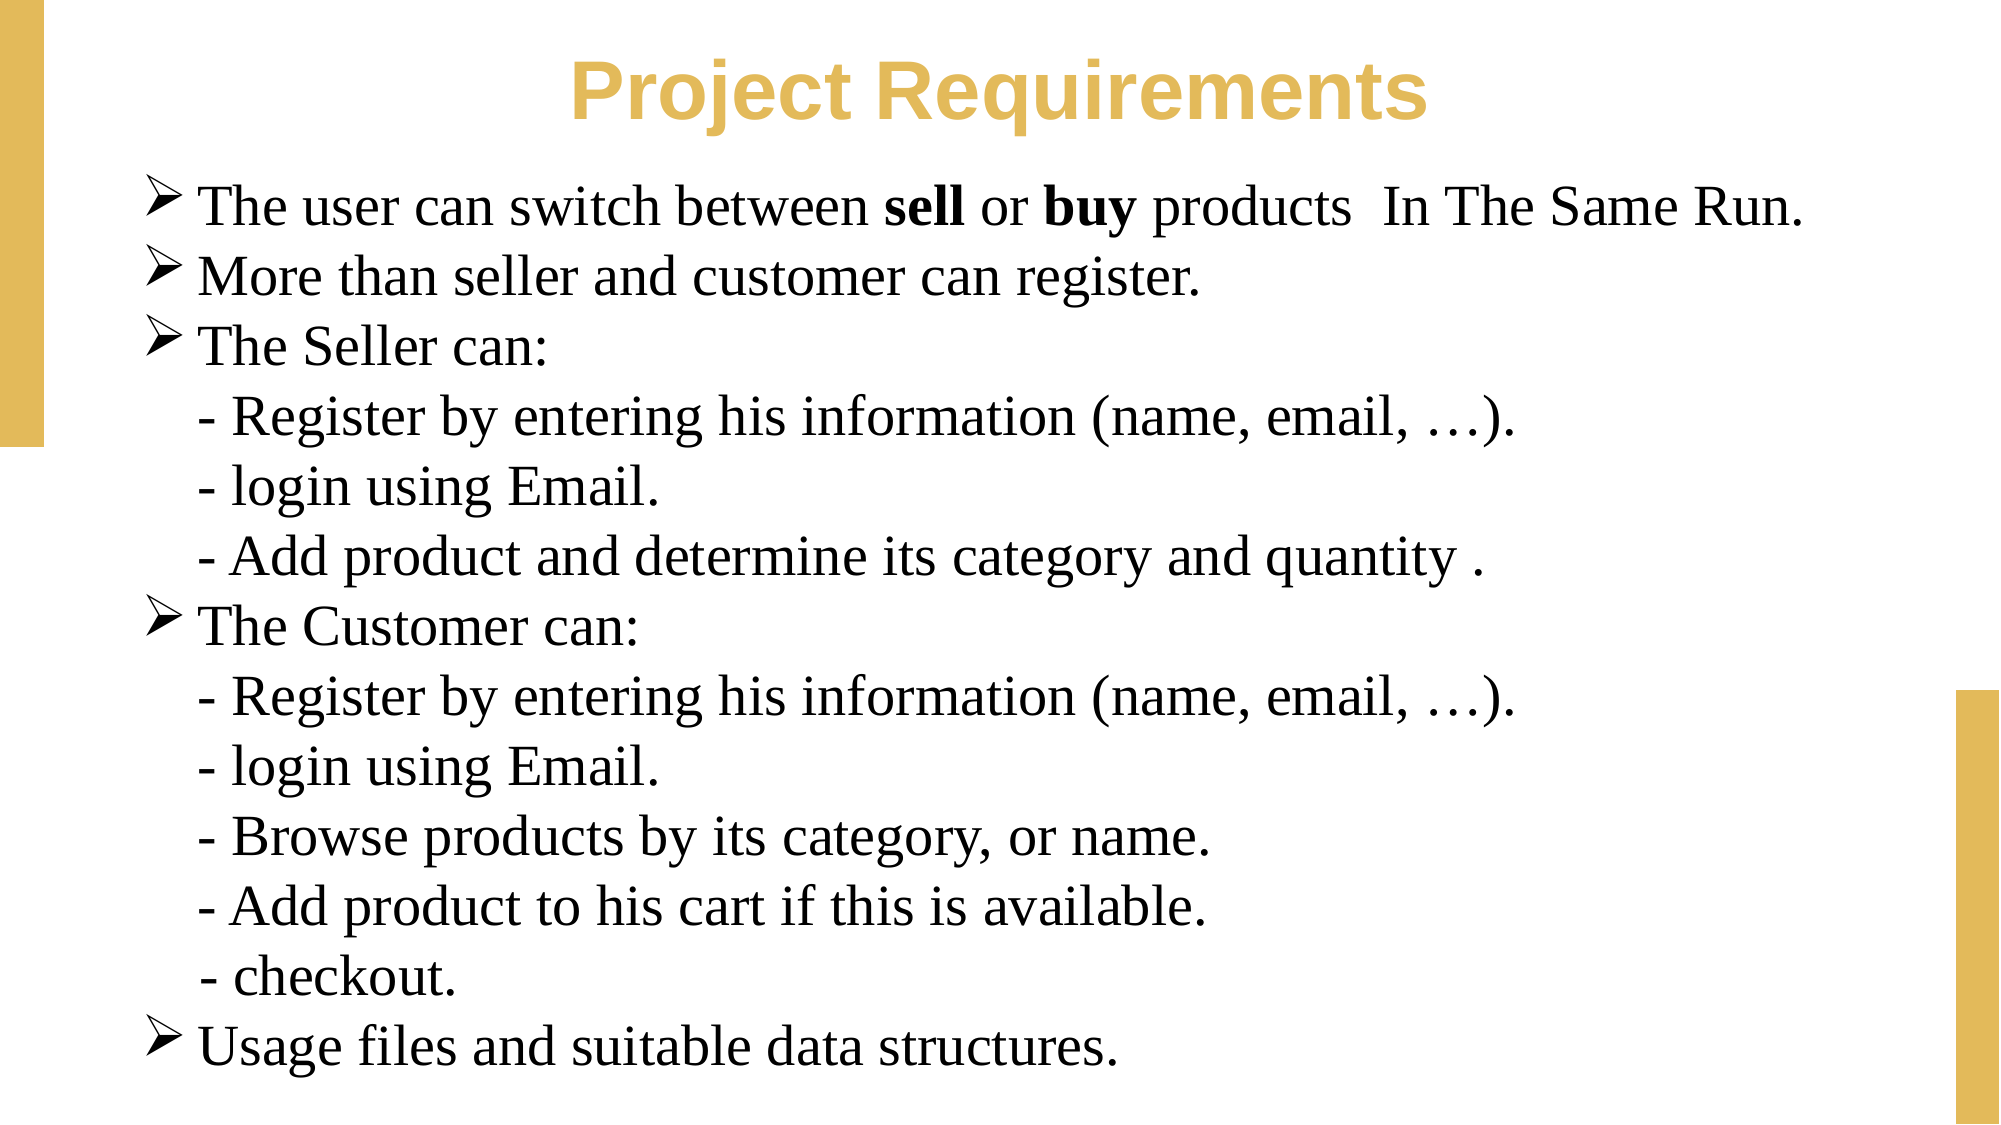

# Project Requirements
The user can switch between sell or buy products  In The Same Run.
More than seller and customer can register.
The Seller can:
- Register by entering his information (name, email, …).
- login using Email.
- Add product and determine its category and quantity .
The Customer can:
- Register by entering his information (name, email, …).
- login using Email.
- Browse products by its category, or name.
- Add product to his cart if this is available.
    - checkout.
Usage files and suitable data structures.